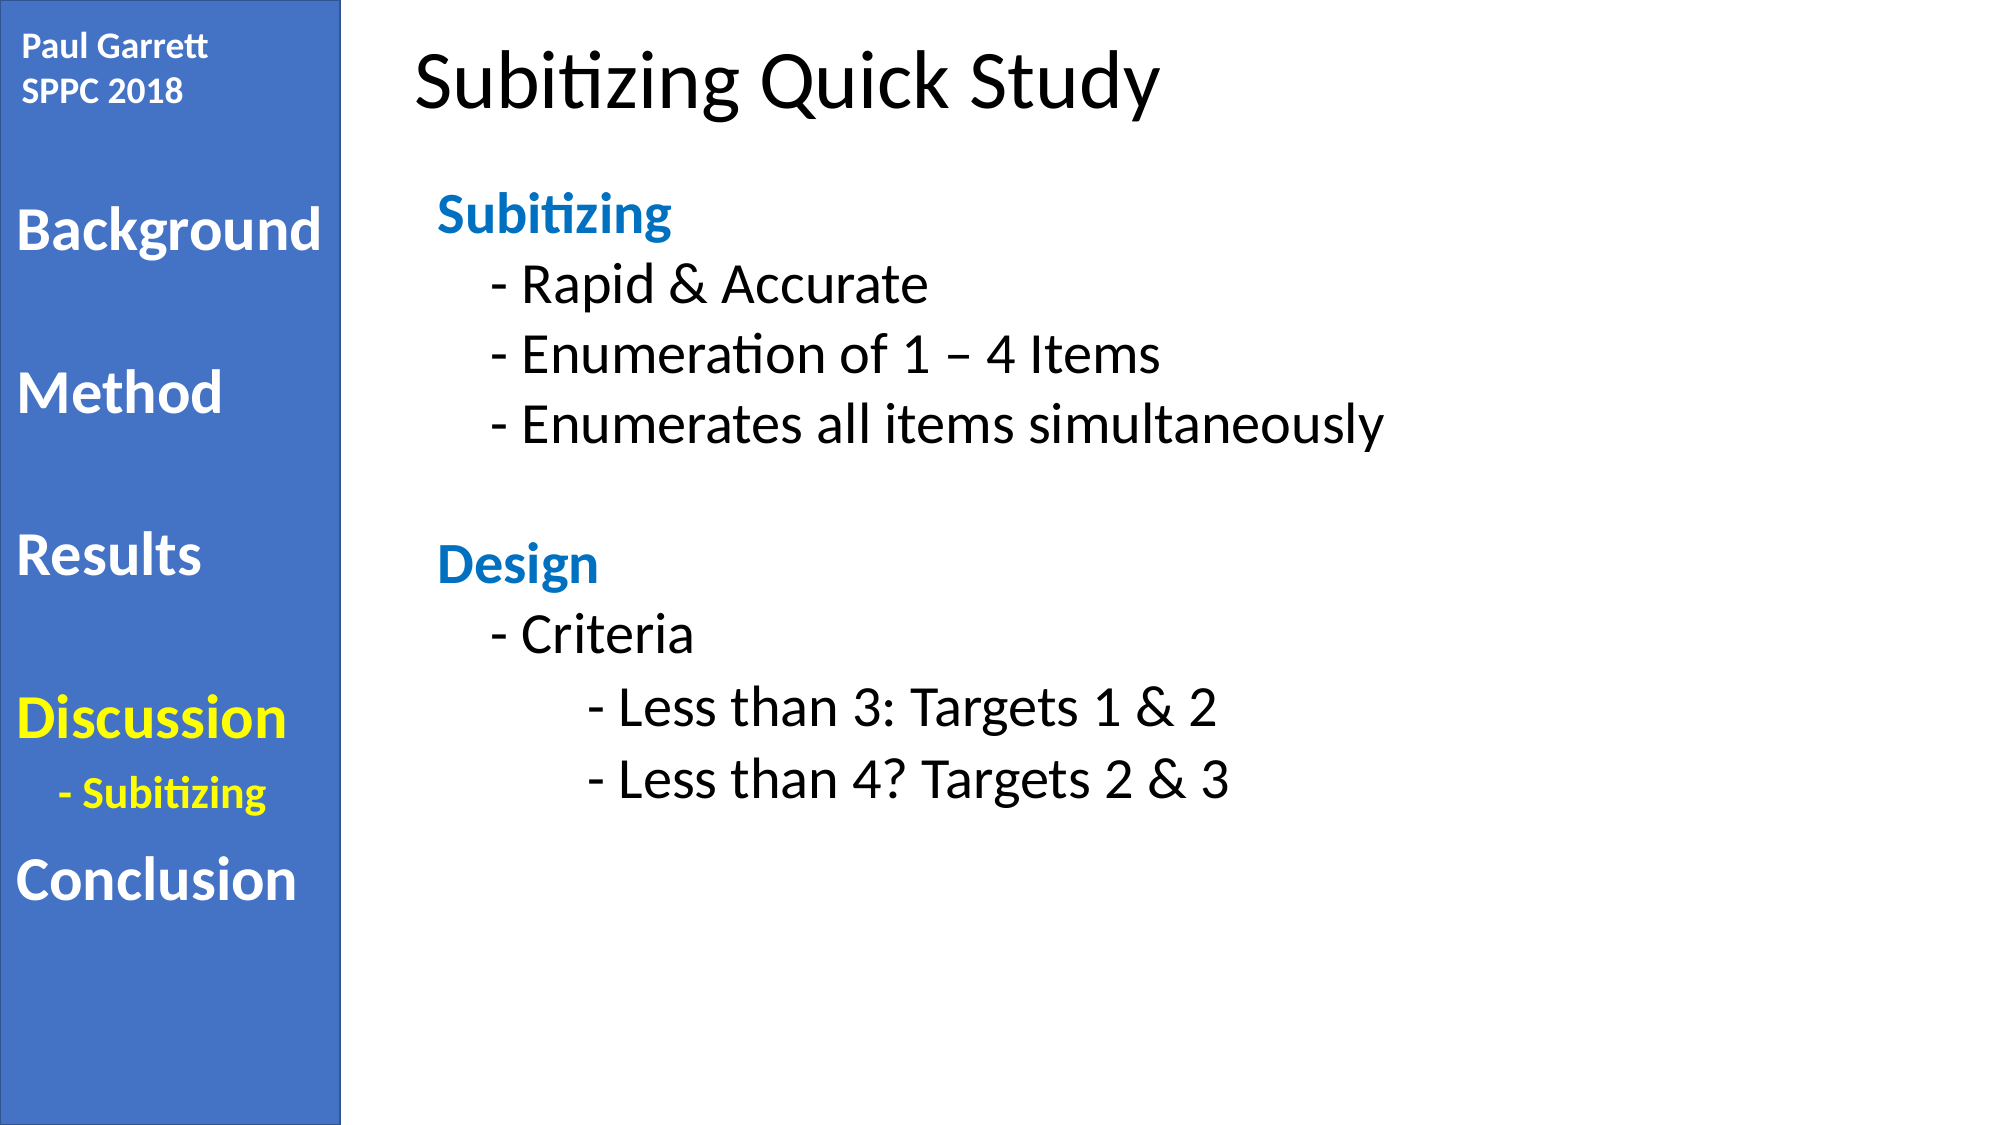

Paul Garrett
SPPC 2018
# Subitizing Quick Study
Subitizing
    - Rapid & Accurate
    - Enumeration of 1 – 4 Items
    - Enumerates all items simultaneously

Design
    - Criteria

	- Less than 3: Targets 1 & 2

	- Less than 4? Targets 2 & 3
Background

Method

Results

Discussion

Conclusion

- Subitizing